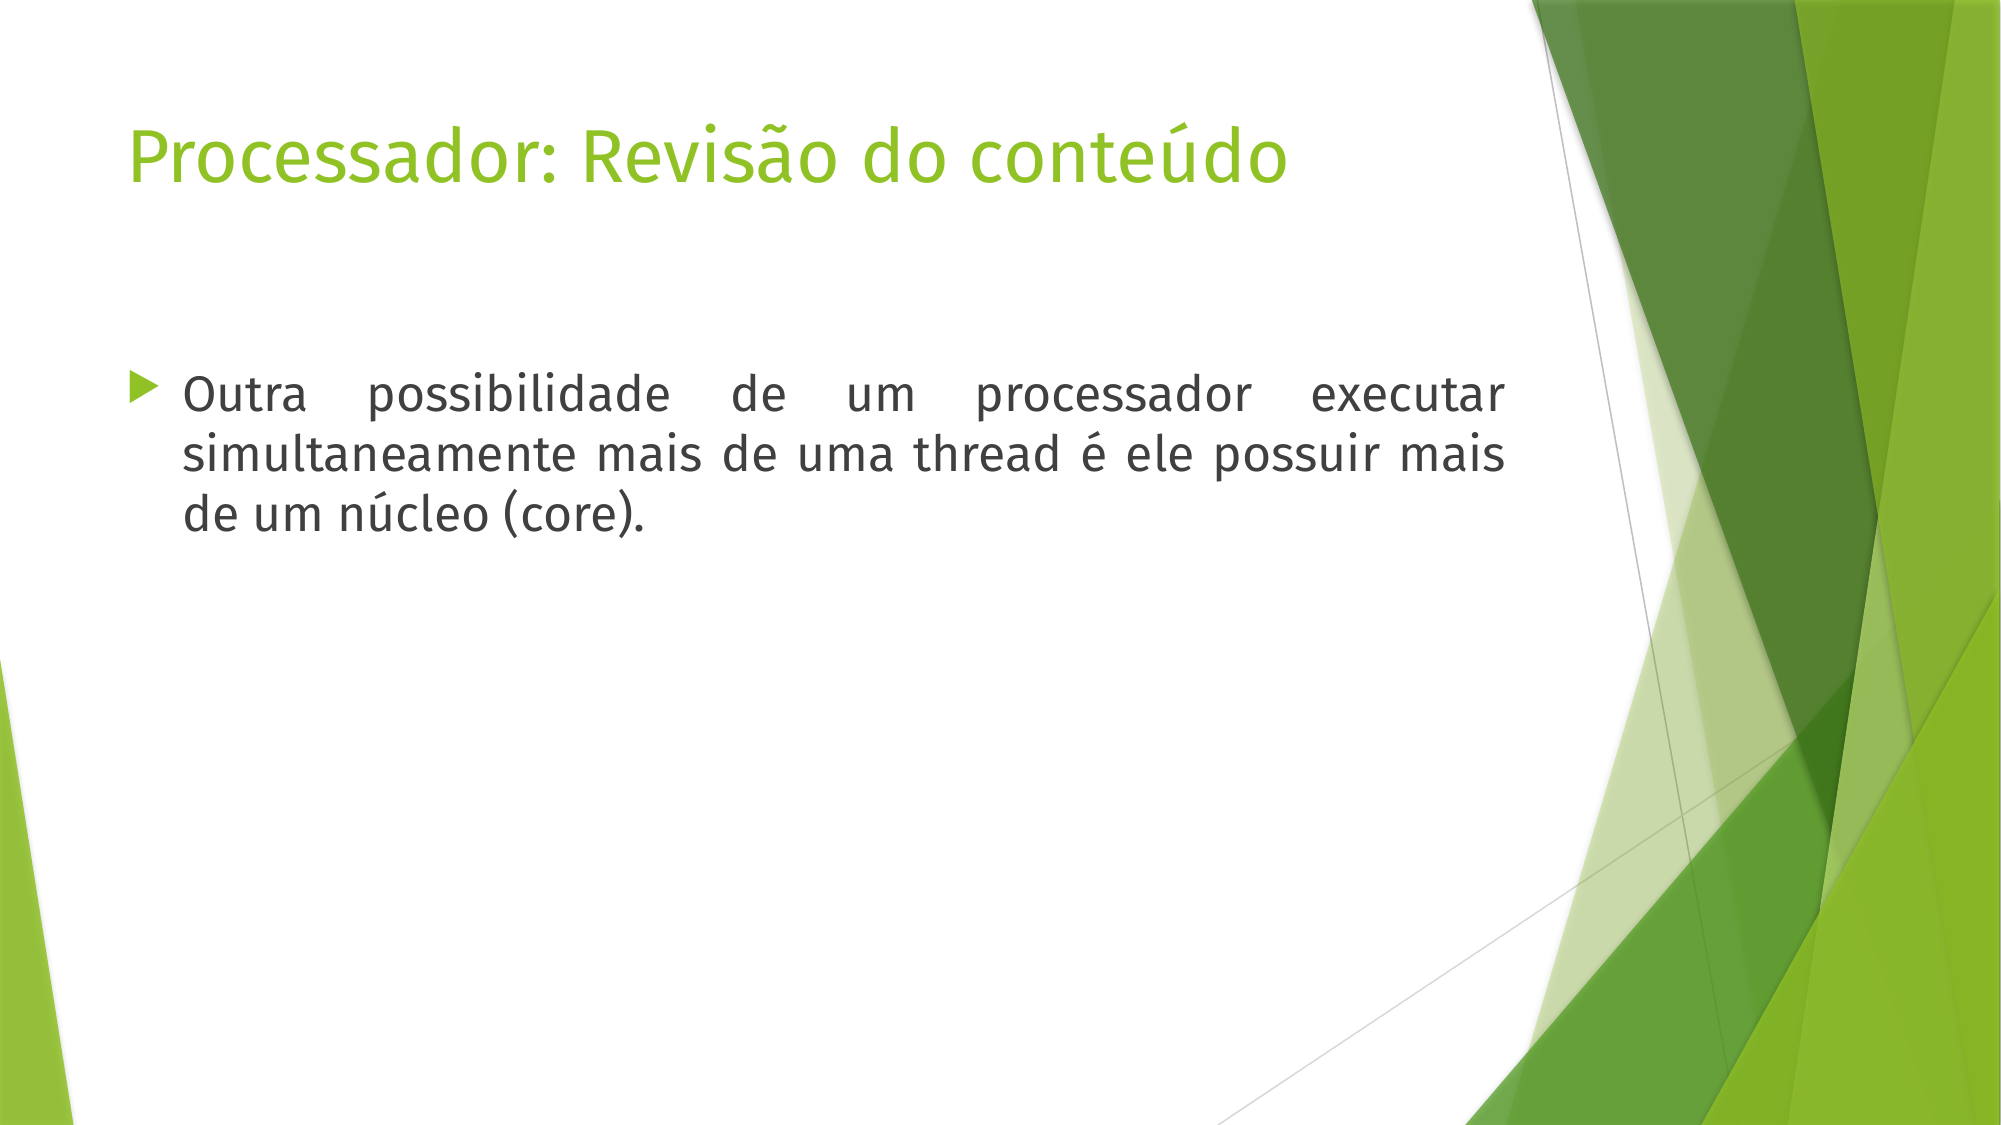

# Processador: Revisão do conteúdo
Outra possibilidade de um processador executar simultaneamente mais de uma thread é ele possuir mais de um núcleo (core).